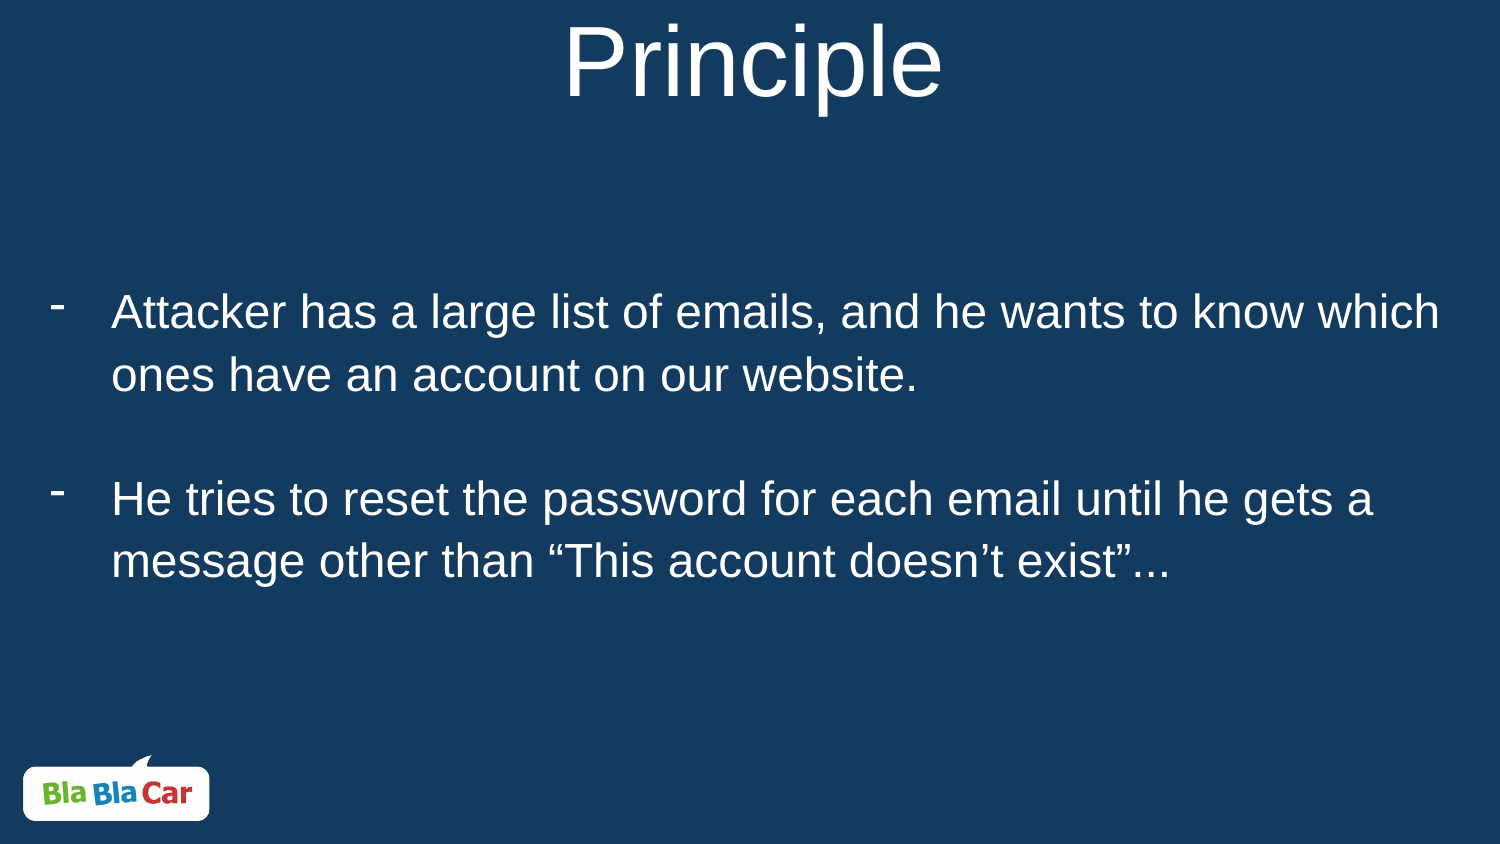

# Principle
Attacker has a large list of emails, and he wants to know which ones have an account on our website.

He tries to reset the password for each email until he gets a message other than “This account doesn’t exist”...